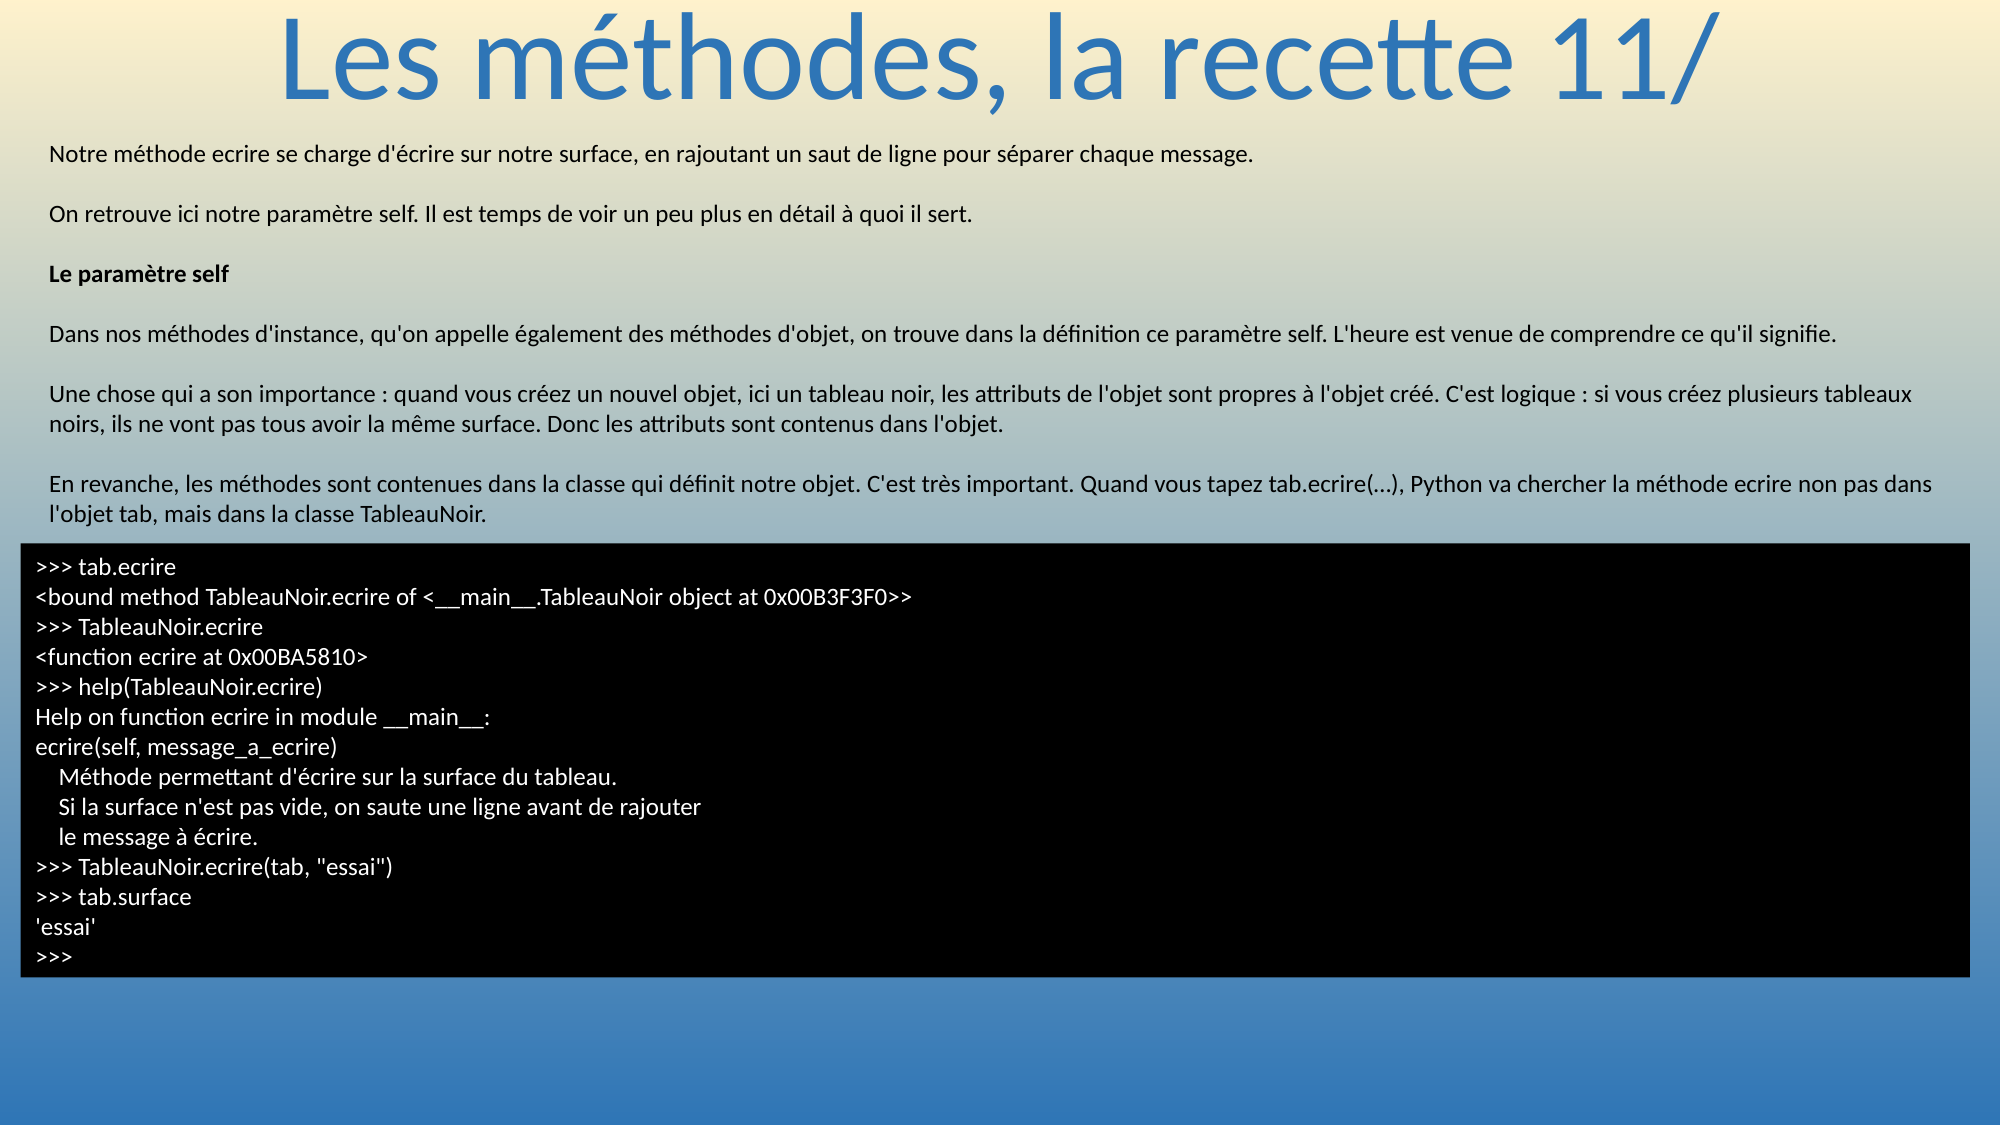

# Les méthodes, la recette 11/
Notre méthode ecrire se charge d'écrire sur notre surface, en rajoutant un saut de ligne pour séparer chaque message.

On retrouve ici notre paramètre self. Il est temps de voir un peu plus en détail à quoi il sert.

Le paramètre self

Dans nos méthodes d'instance, qu'on appelle également des méthodes d'objet, on trouve dans la définition ce paramètre self. L'heure est venue de comprendre ce qu'il signifie.

Une chose qui a son importance : quand vous créez un nouvel objet, ici un tableau noir, les attributs de l'objet sont propres à l'objet créé. C'est logique : si vous créez plusieurs tableaux noirs, ils ne vont pas tous avoir la même surface. Donc les attributs sont contenus dans l'objet.

En revanche, les méthodes sont contenues dans la classe qui définit notre objet. C'est très important. Quand vous tapez tab.ecrire(…), Python va chercher la méthode ecrire non pas dans l'objet tab, mais dans la classe TableauNoir.
>>> tab.ecrire
<bound method TableauNoir.ecrire of <__main__.TableauNoir object at 0x00B3F3F0>>
>>> TableauNoir.ecrire
<function ecrire at 0x00BA5810>
>>> help(TableauNoir.ecrire)
Help on function ecrire in module __main__:
ecrire(self, message_a_ecrire)
    Méthode permettant d'écrire sur la surface du tableau.
    Si la surface n'est pas vide, on saute une ligne avant de rajouter
    le message à écrire.
>>> TableauNoir.ecrire(tab, "essai")
>>> tab.surface
'essai'
>>>

314